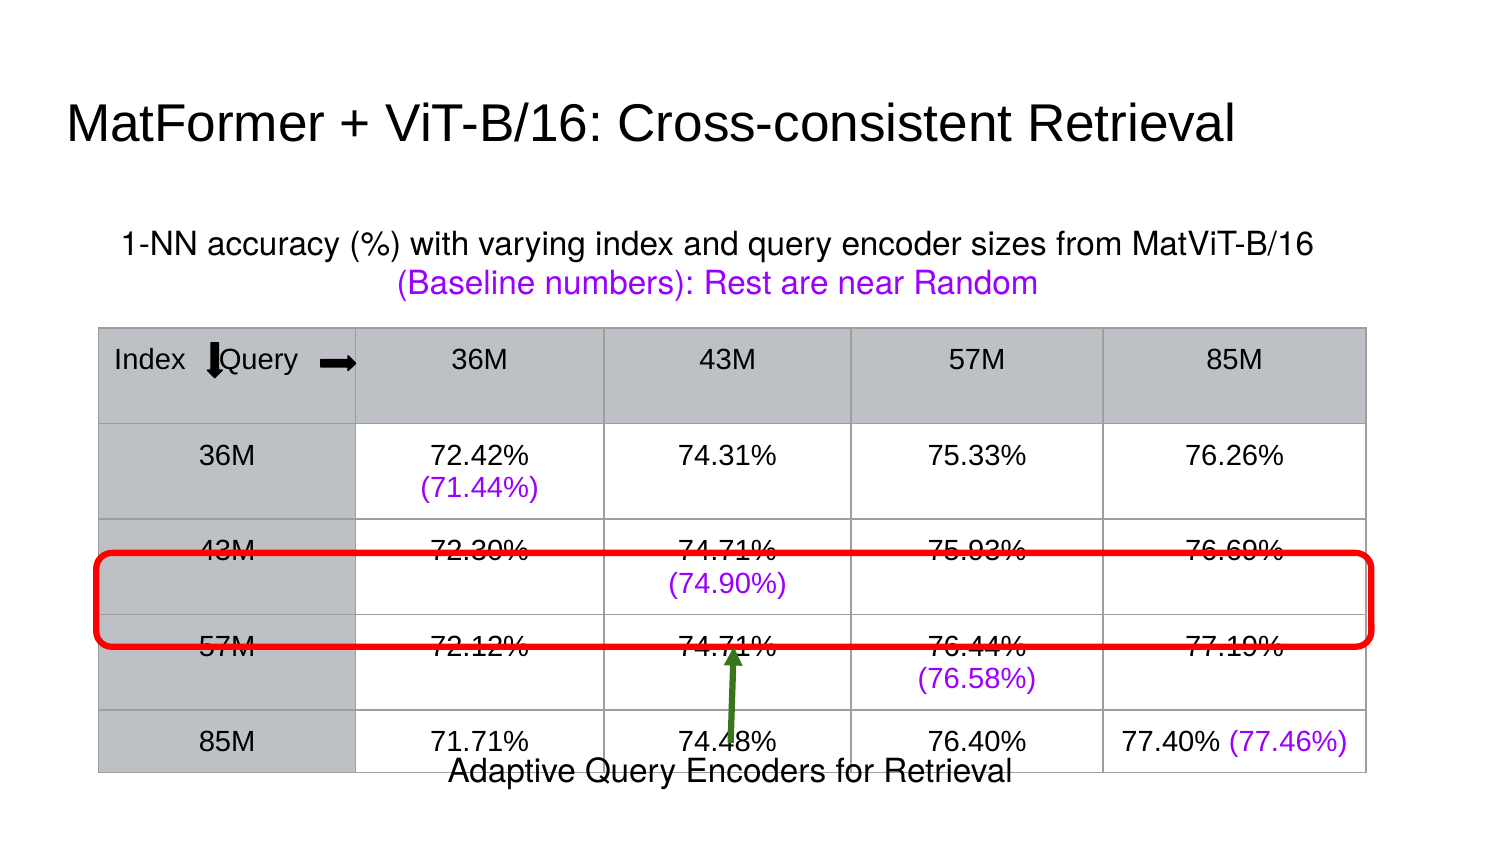

# MatFormer + ViT-B/16: Cross-consistent Retrieval
1-NN accuracy (%) with varying index and query encoder sizes from MatViT-B/16
(Baseline numbers): Rest are near Random

| Index /Query | 36M | 43M | 57M | 85M |
| --- | --- | --- | --- | --- |
| 36M | 72.42% (71.44%) | 74.31% | 75.33% | 76.26% |
| 43M | 72.30% | 74.71% (74.90%) | 75.93% | 76.69% |
| 57M | 72.12% | 74.71% | 76.44% (76.58%) | 77.19% |
| 85M | 71.71% | 74.48% | 76.40% | 77.40% (77.46%) |

Adaptive Query Encoders for Retrieval